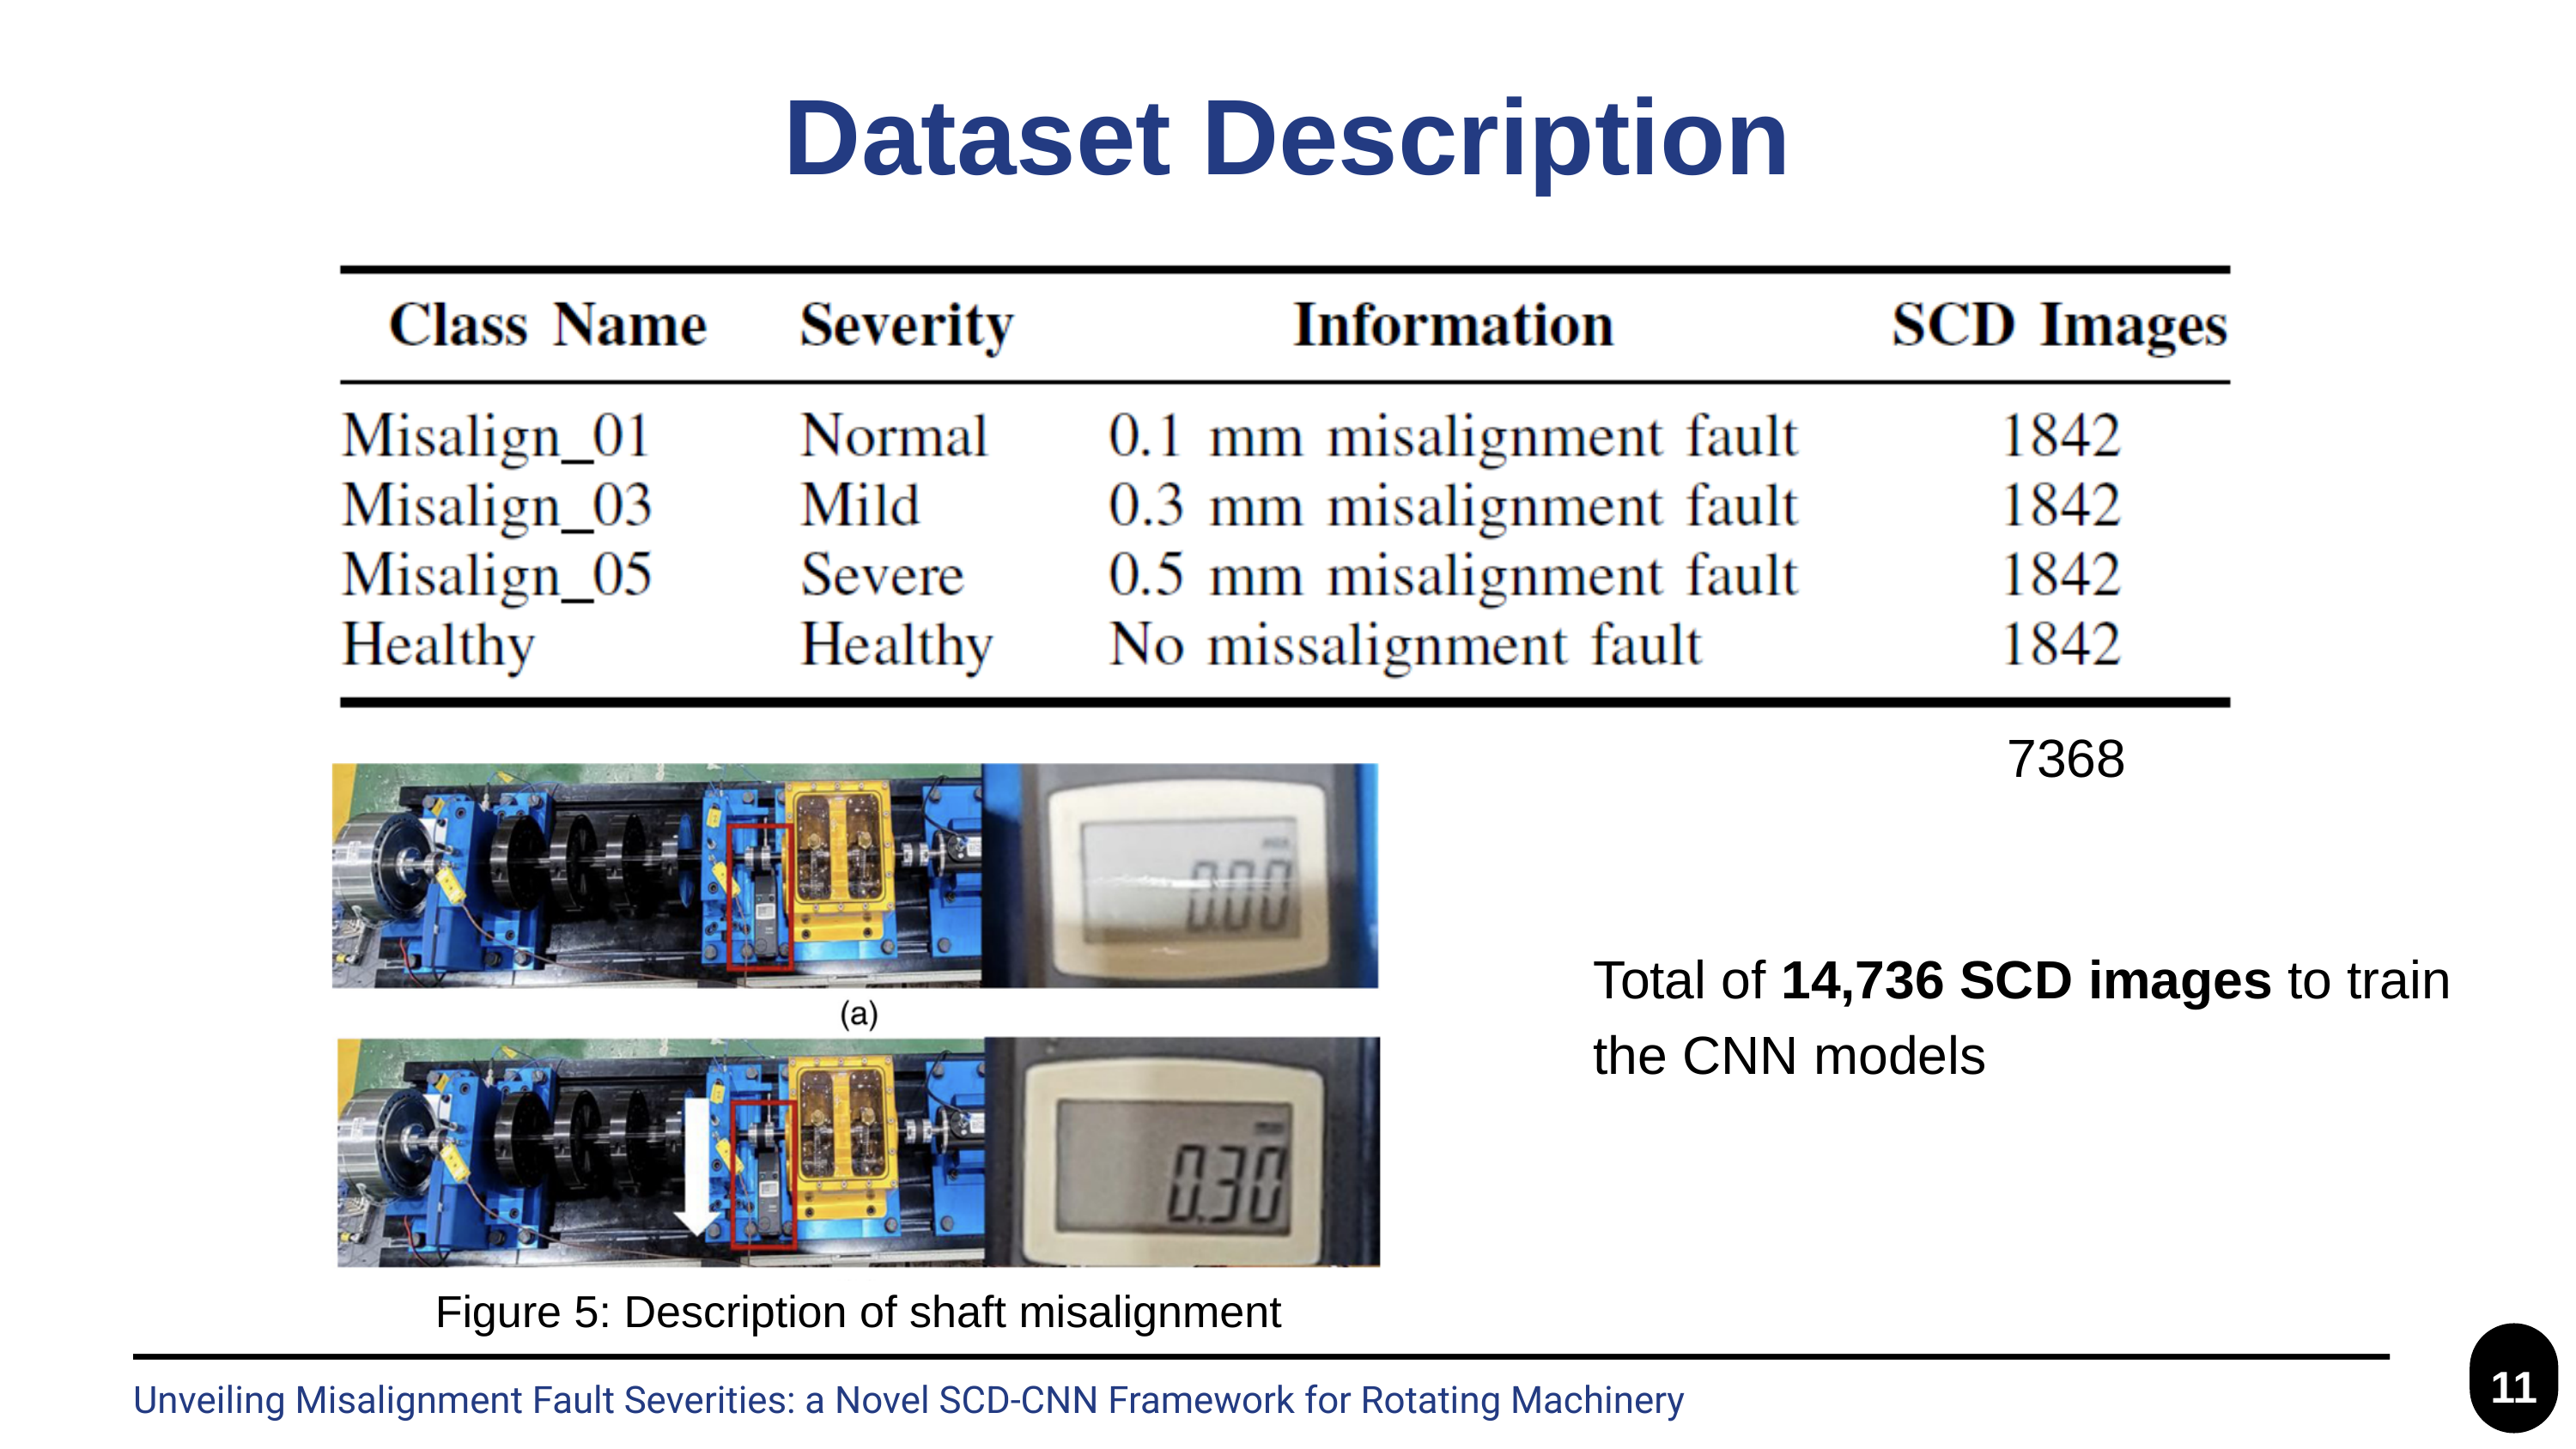

Dataset Description

7368

Total of 14,736 SCD images to train the CNN models
Figure 5: Description of shaft misalignment

11

Unveiling Misalignment Fault Severities: a Novel SCD-CNN Framework for Rotating Machinery